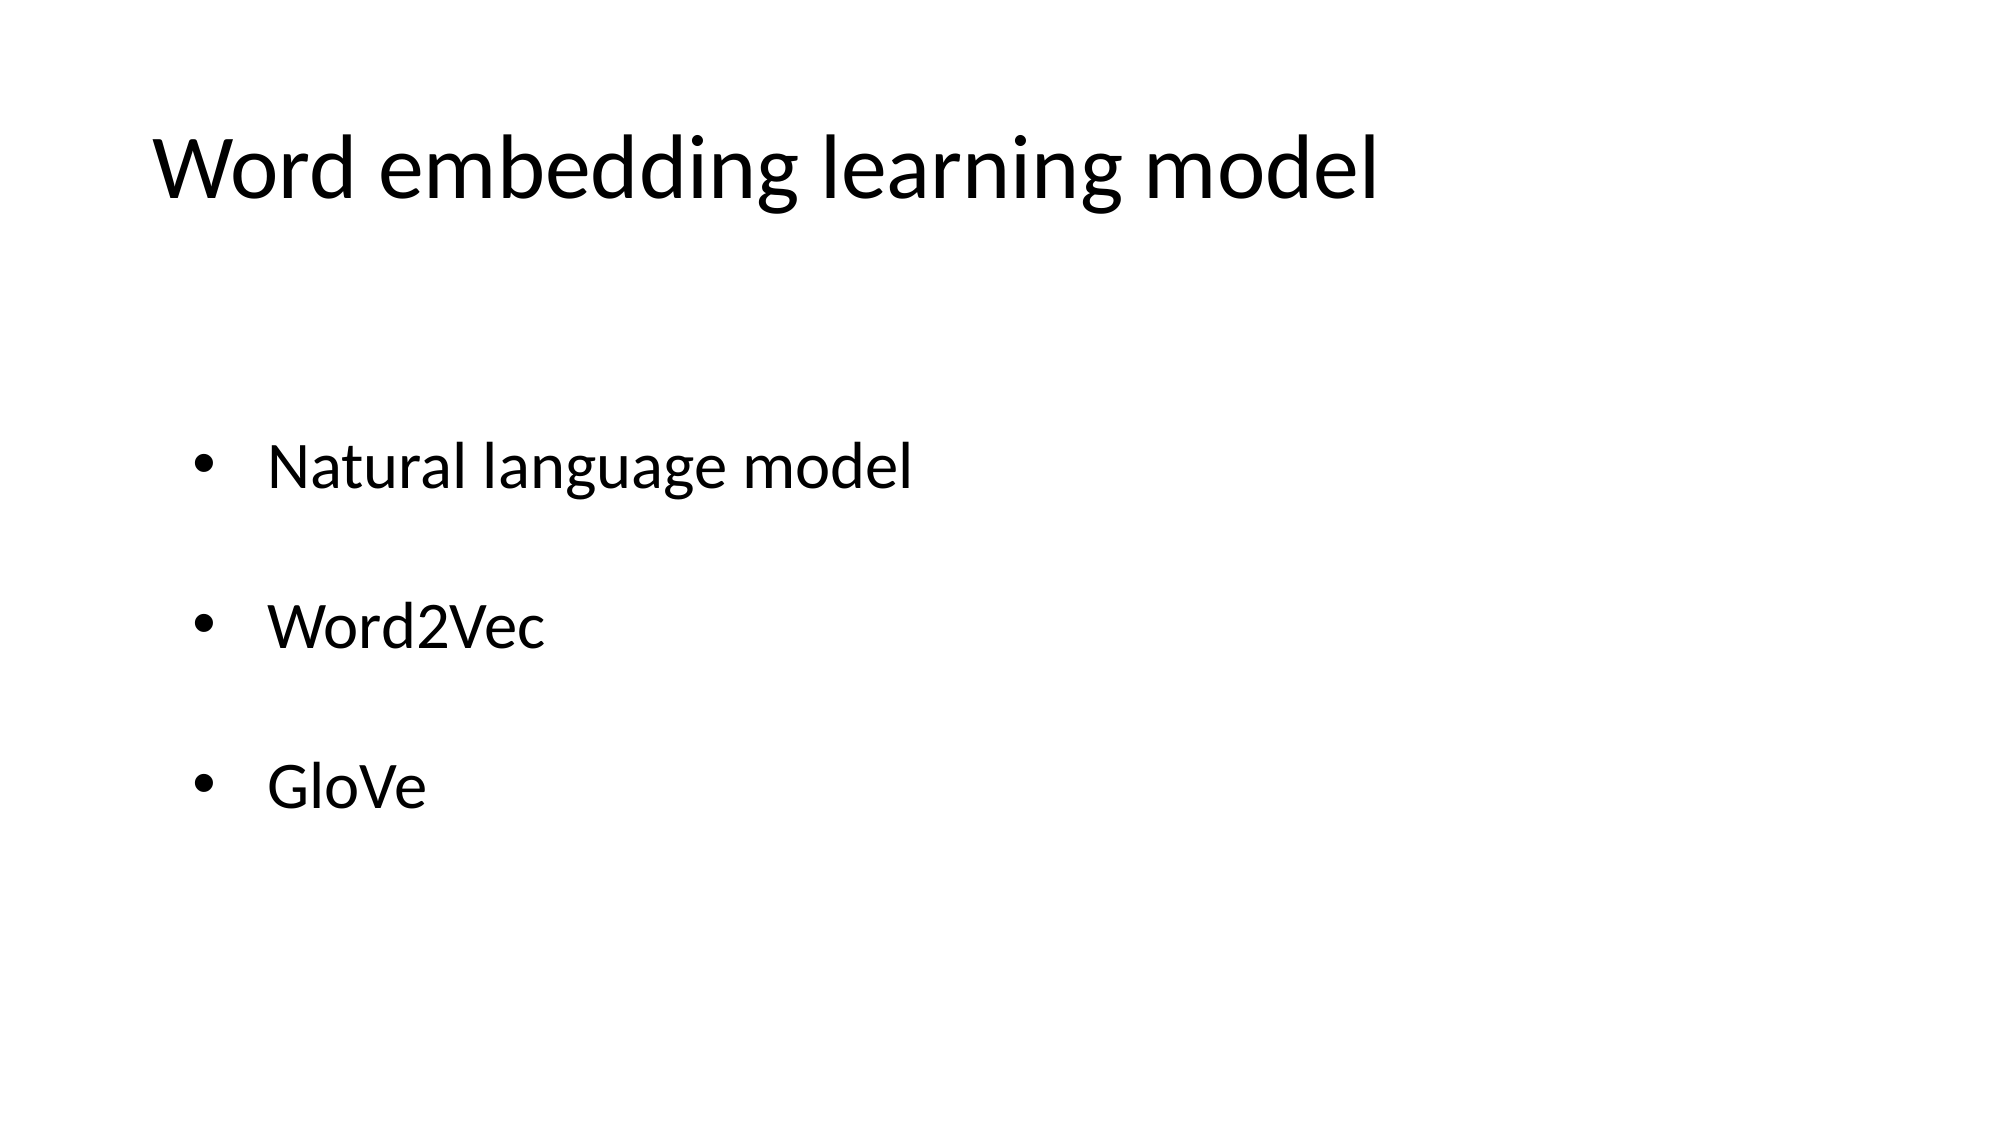

# Word embedding learning model
Natural language model
Word2Vec
GloVe